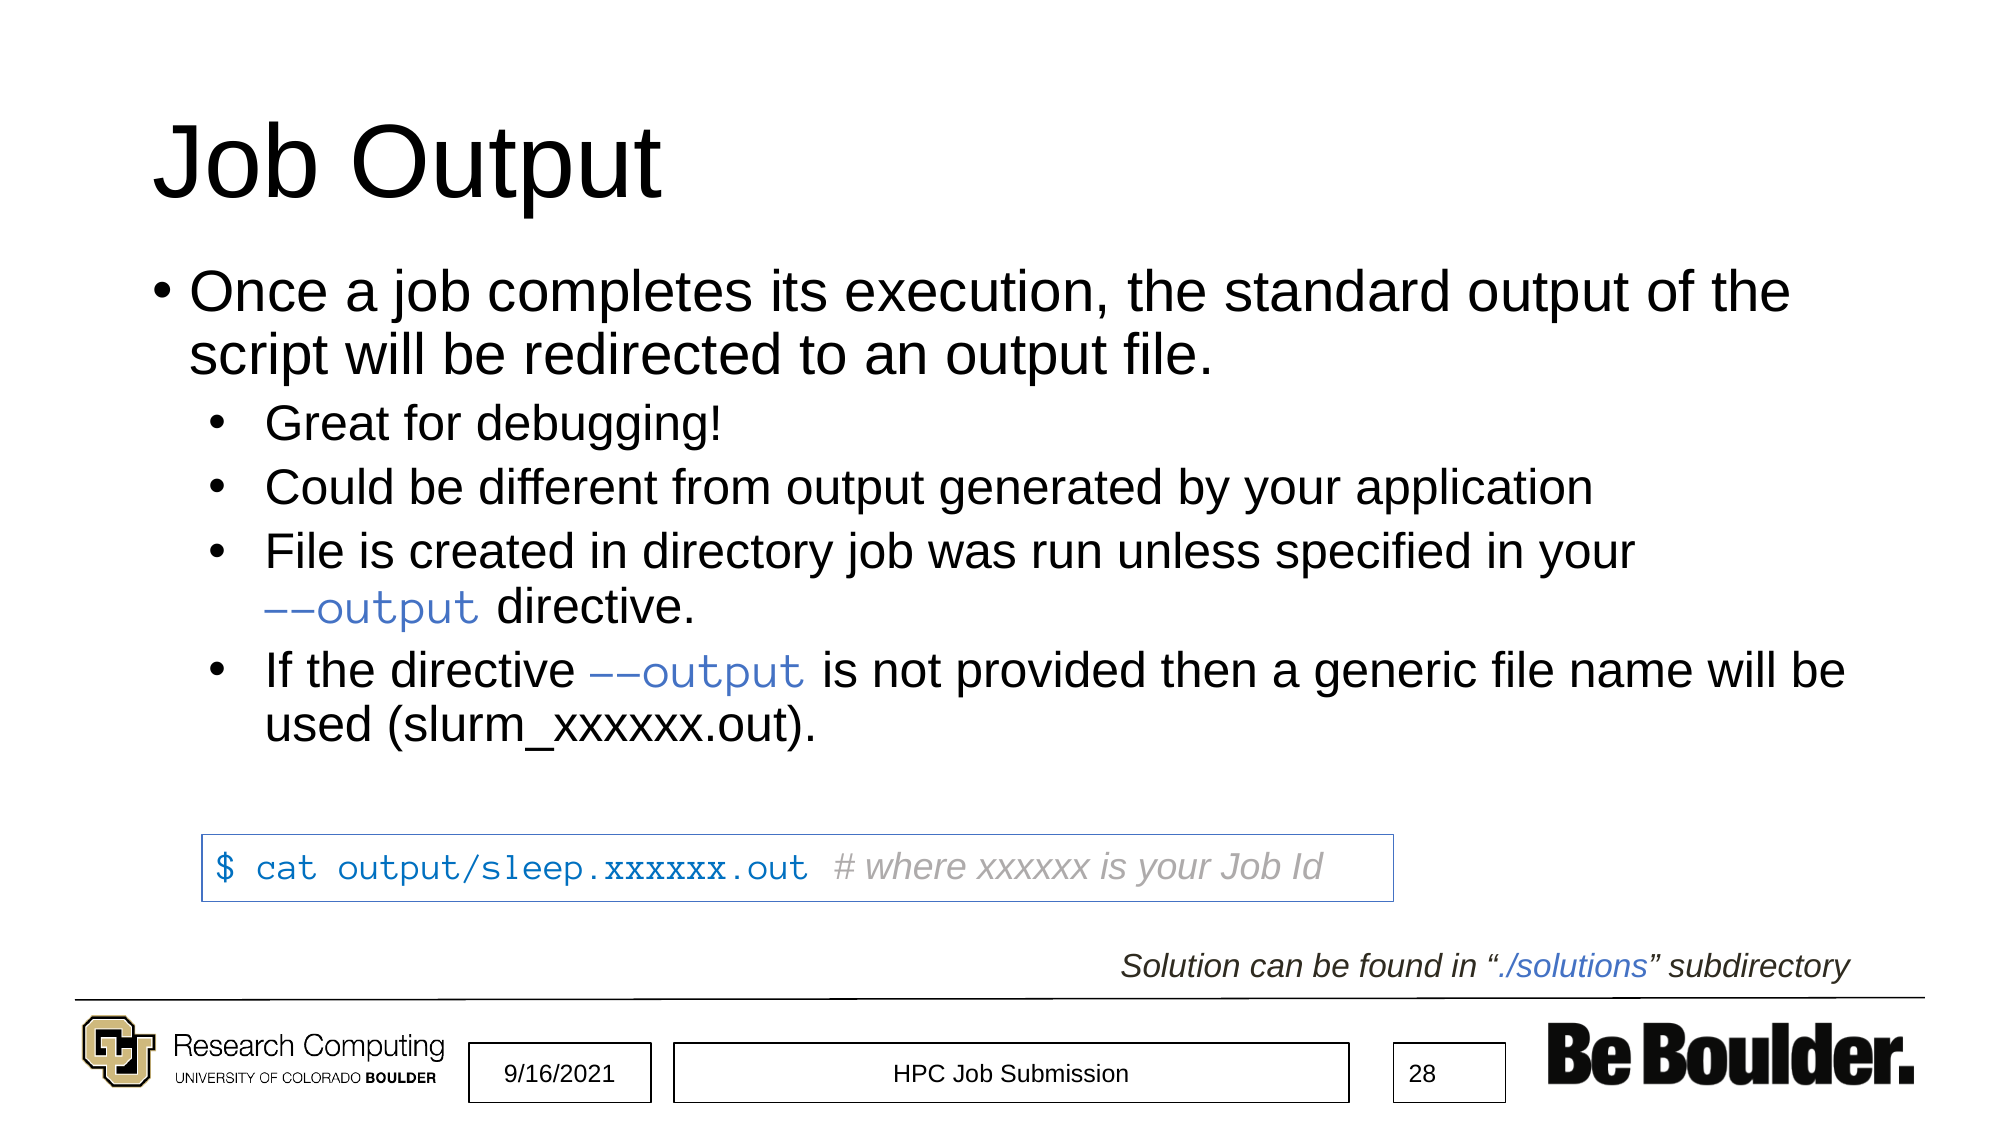

# Job Output
Once a job completes its execution, the standard output of the script will be redirected to an output file.
Great for debugging!
Could be different from output generated by your application
File is created in directory job was run unless specified in your 
--output directive.
If the directive --output is not provided then a generic file name will be used (slurm_xxxxxx.out).

$ cat output/sleep.xxxxxx.out # where xxxxxx is your Job Id

Solution can be found in “./solutions” subdirectory

9/16/2021
HPC Job Submission
28